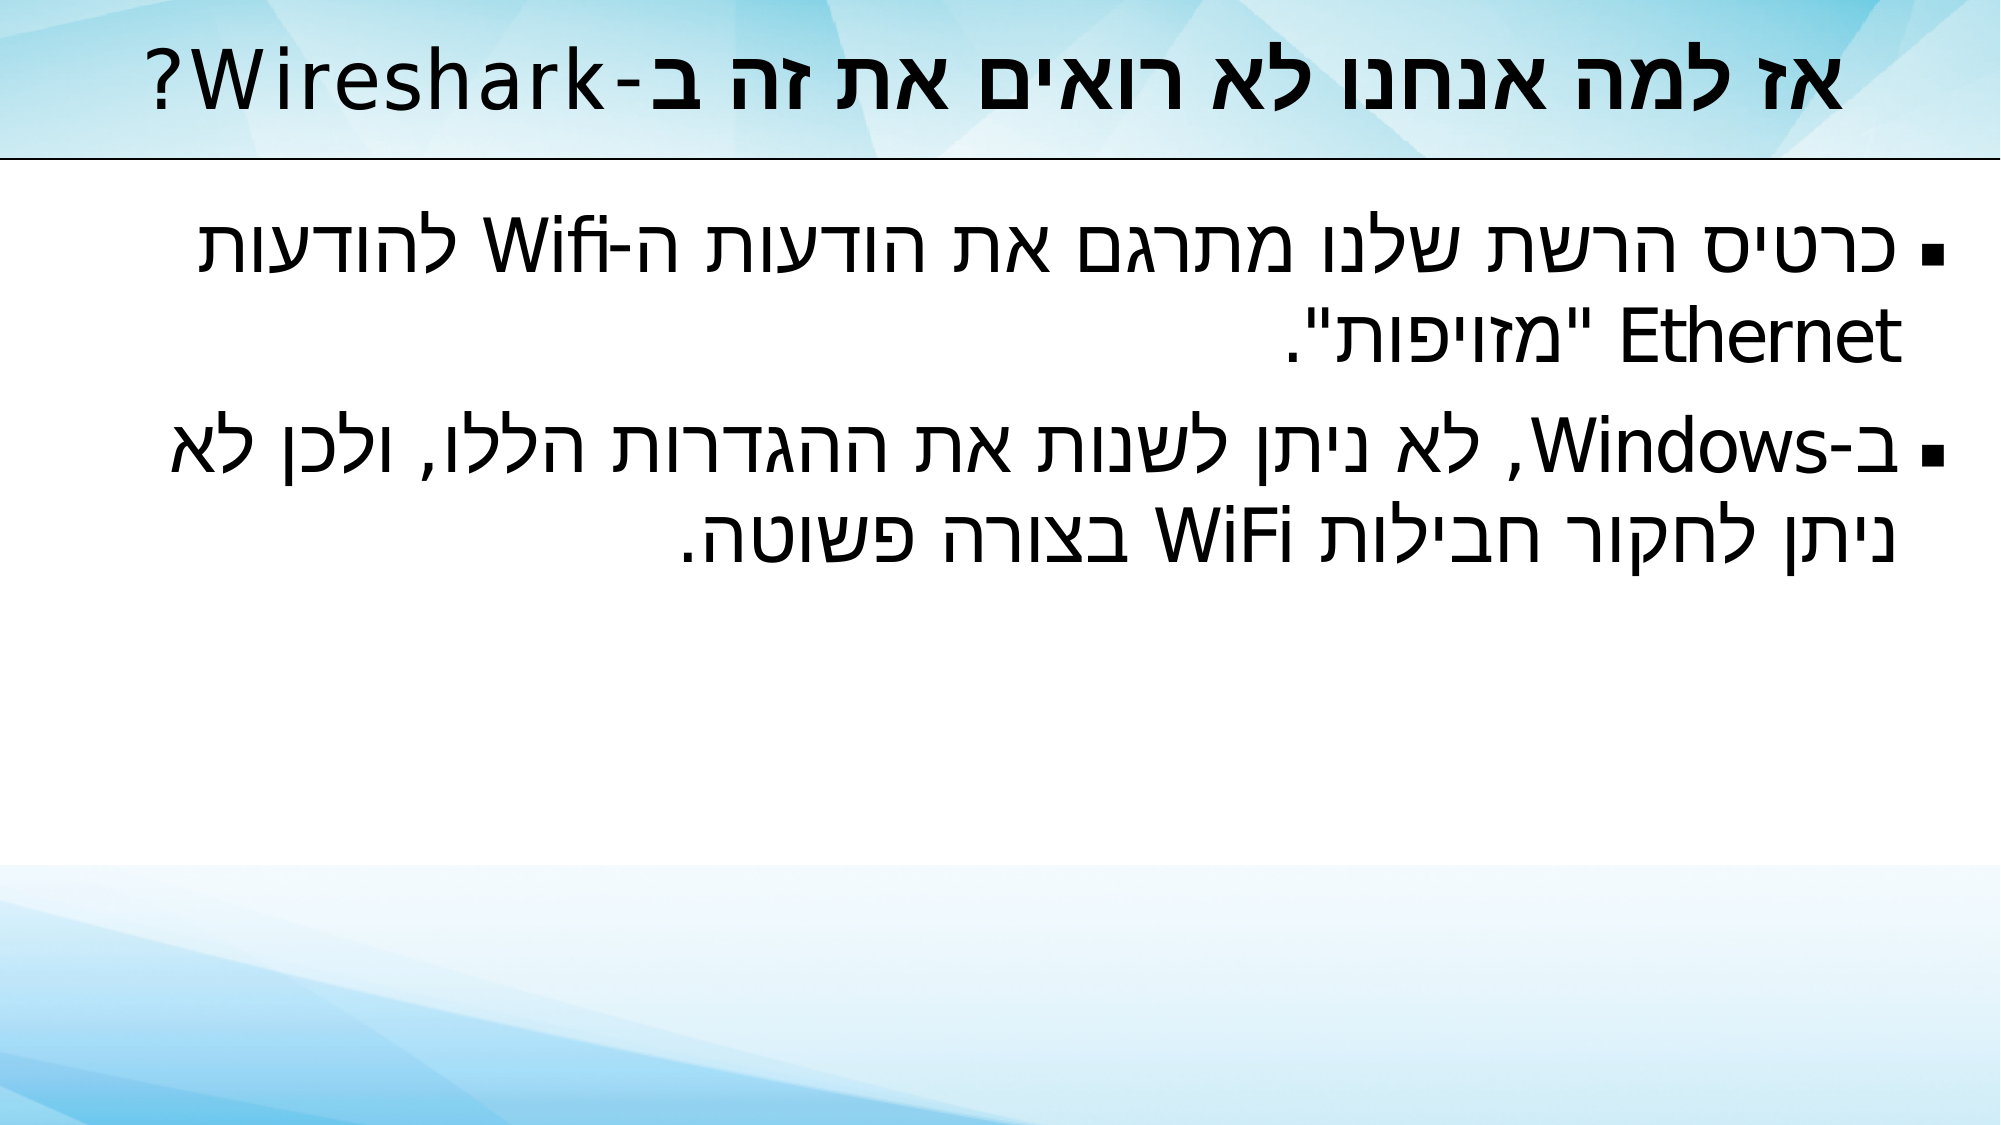

# אז למה אנחנו לא רואים את זה ב-Wireshark?
כרטיס הרשת שלנו מתרגם את הודעות ה-Wifi להודעות Ethernet "מזויפות".
ב-Windows, לא ניתן לשנות את ההגדרות הללו, ולכן לא ניתן לחקור חבילות WiFi בצורה פשוטה.